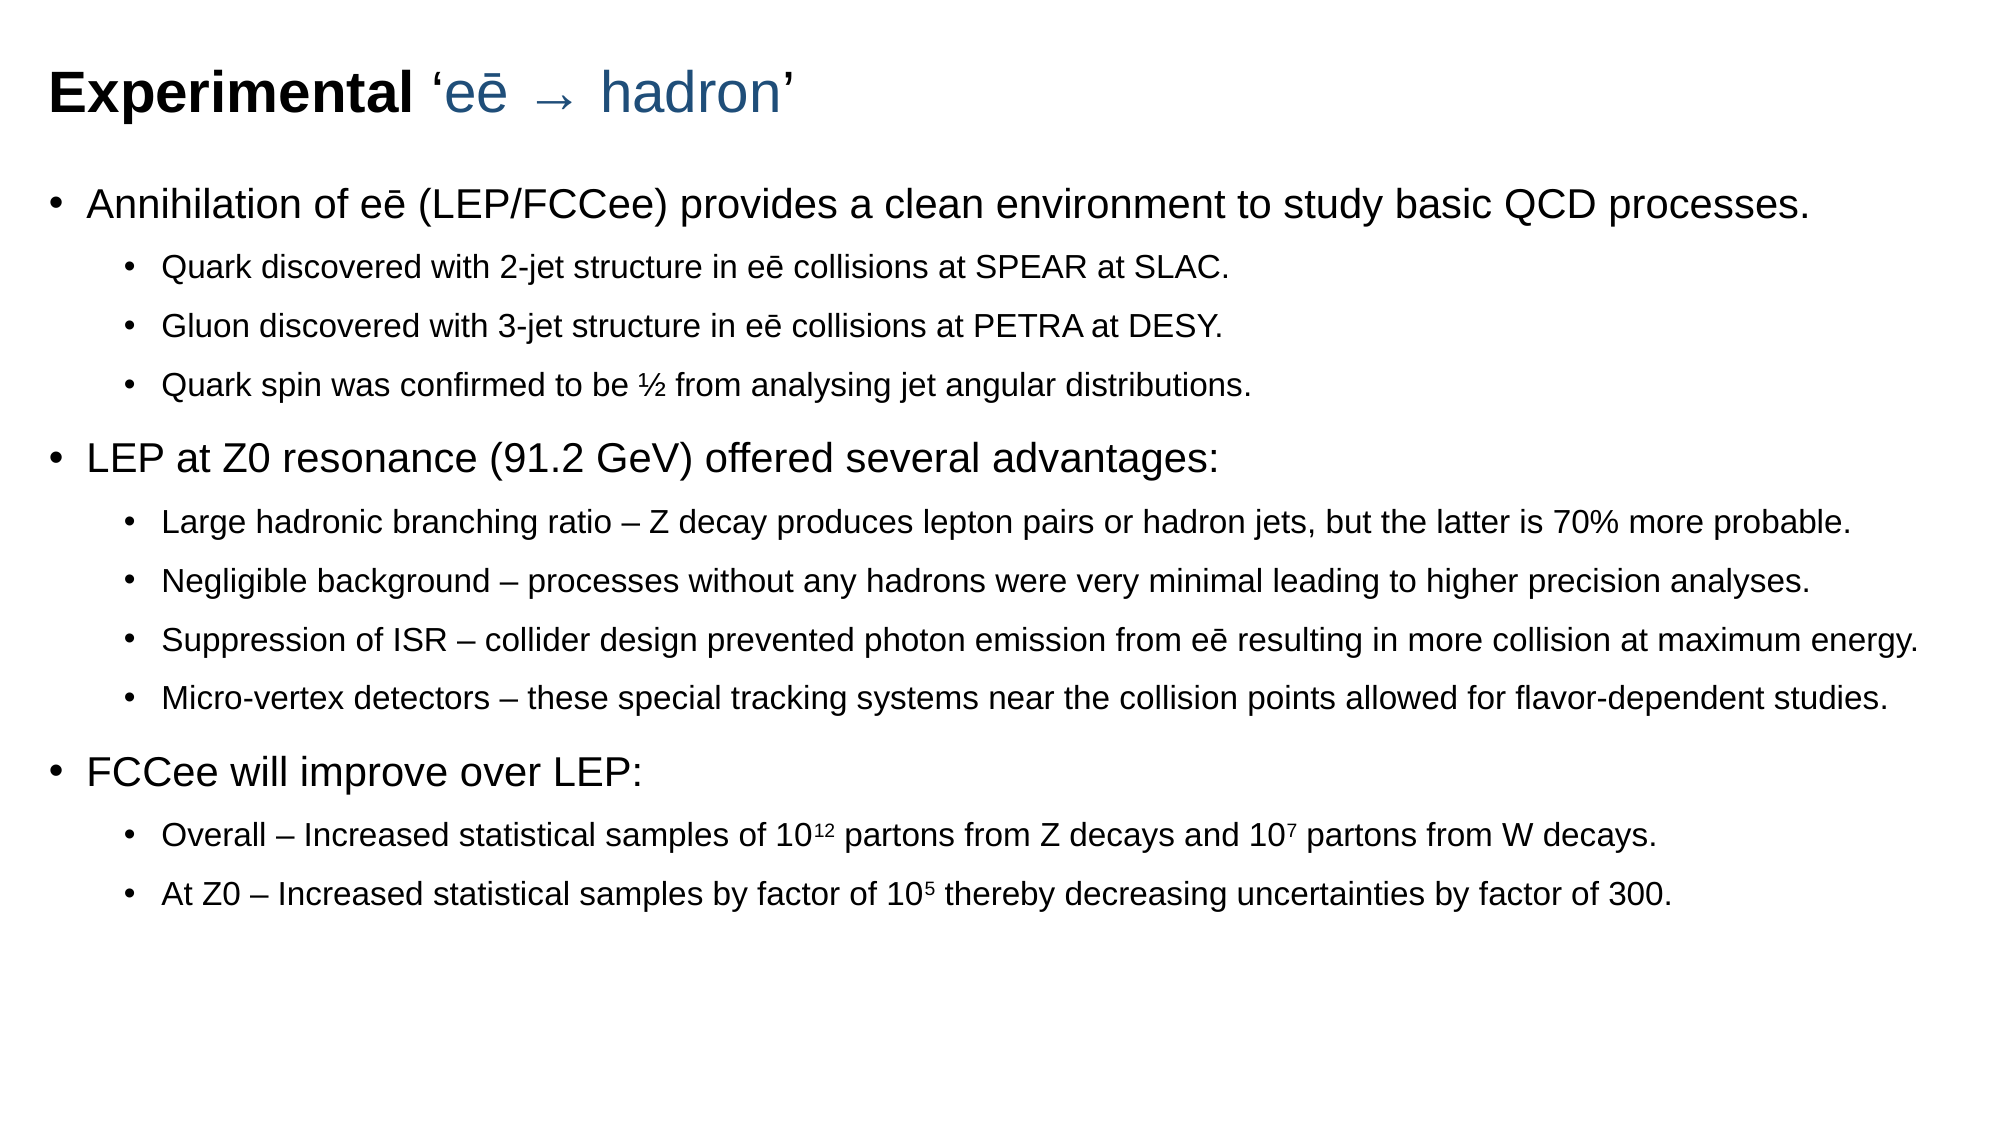

# Experimental ‘eē → hadron’
Annihilation of eē (LEP/FCCee) provides a clean environment to study basic QCD processes.
Quark discovered with 2-jet structure in eē collisions at SPEAR at SLAC.
Gluon discovered with 3-jet structure in eē collisions at PETRA at DESY.
Quark spin was confirmed to be ½ from analysing jet angular distributions.
LEP at Z0 resonance (91.2 GeV) offered several advantages:
Large hadronic branching ratio – Z decay produces lepton pairs or hadron jets, but the latter is 70% more probable.
Negligible background – processes without any hadrons were very minimal leading to higher precision analyses.
Suppression of ISR – collider design prevented photon emission from eē resulting in more collision at maximum energy.
Micro-vertex detectors – these special tracking systems near the collision points allowed for flavor-dependent studies.
FCCee will improve over LEP:
Overall – Increased statistical samples of 1012 partons from Z decays and 107 partons from W decays.
At Z0 – Increased statistical samples by factor of 105 thereby decreasing uncertainties by factor of 300.